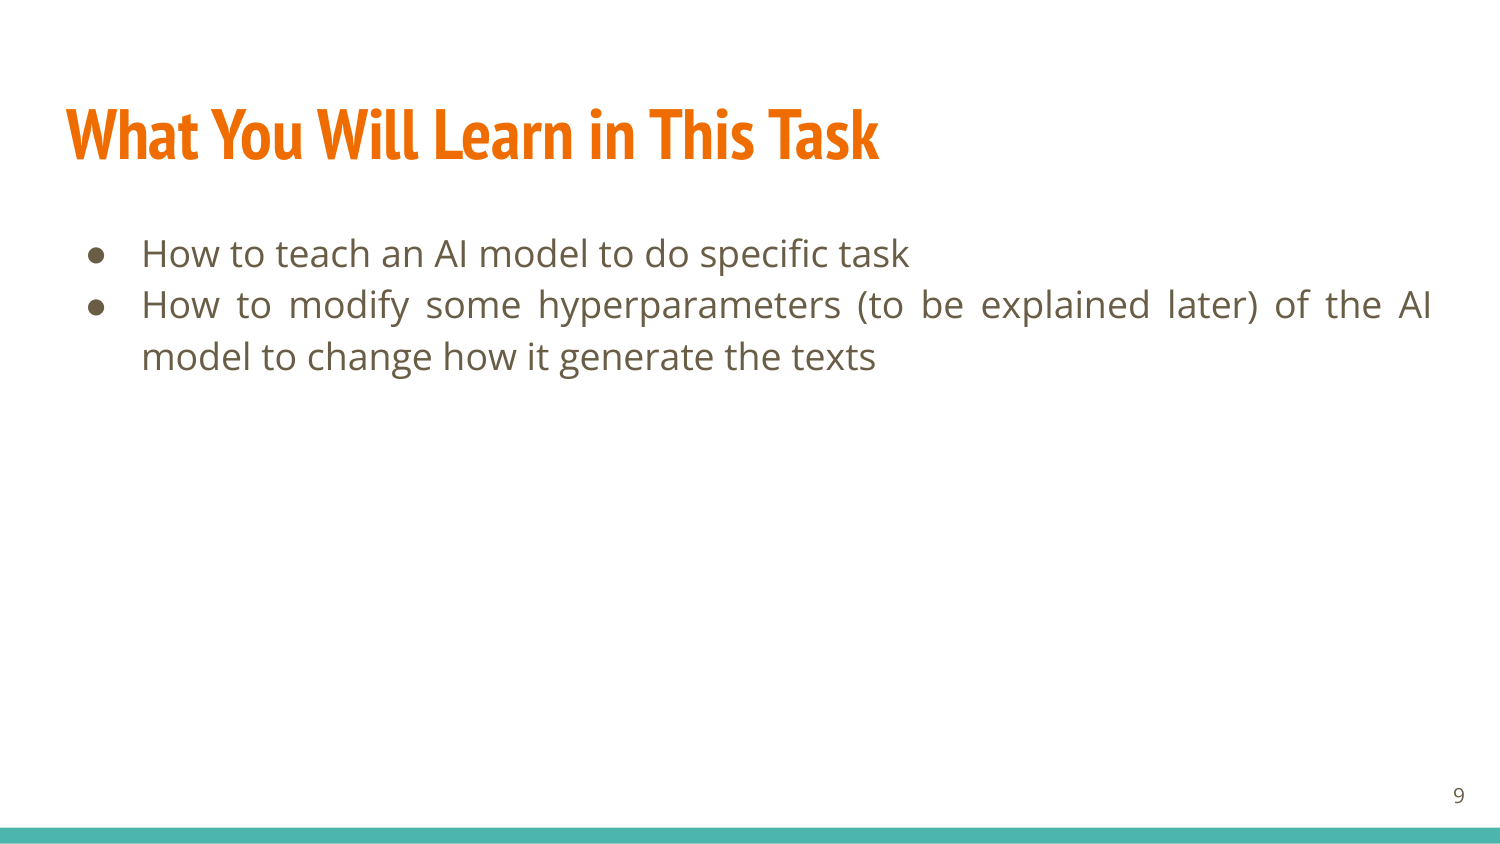

# What You Will Learn in This Task
How to teach an AI model to do specific task
How to modify some hyperparameters (to be explained later) of the AI model to change how it generate the texts
9